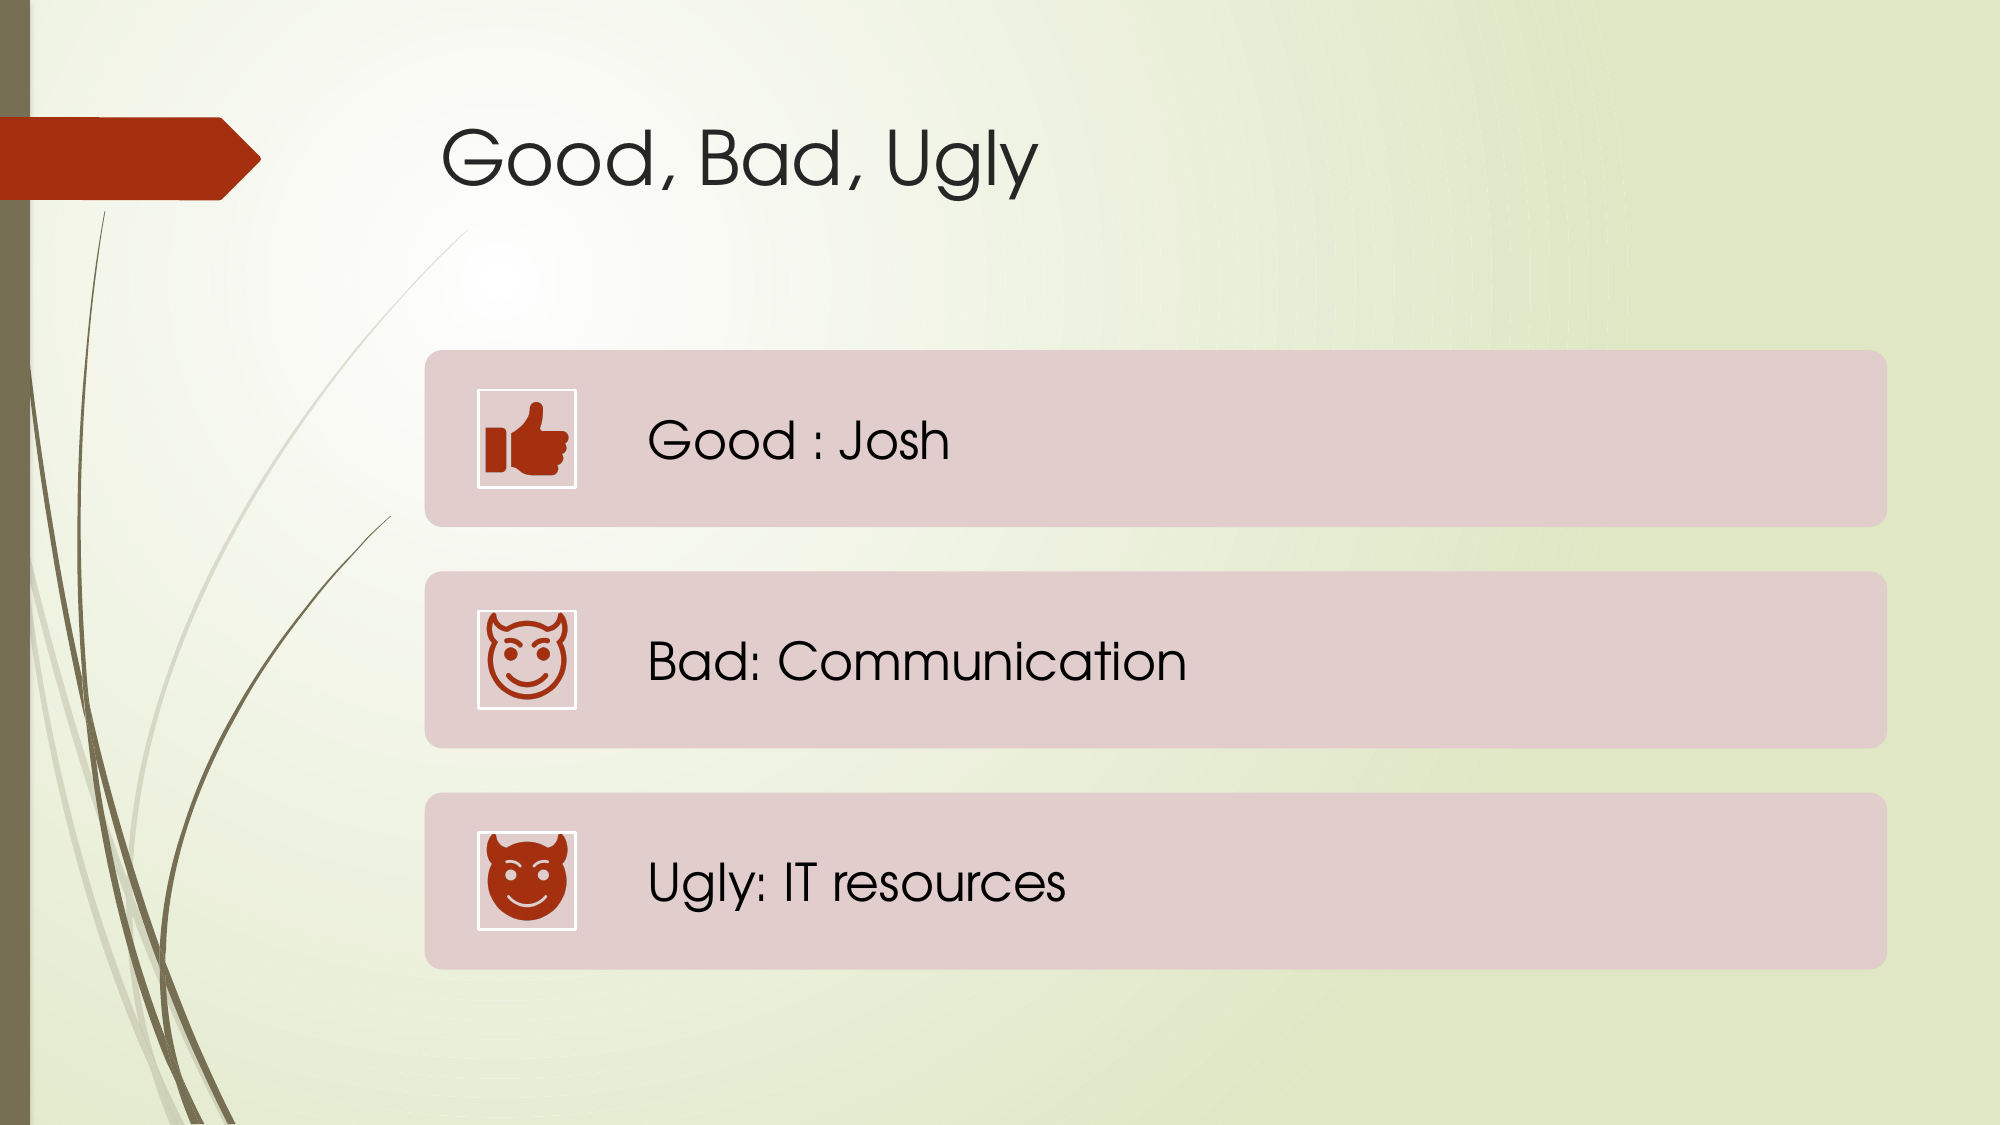

# Good, Bad, Ugly
Good : Josh
Bad: Communication
Ugly: IT resources